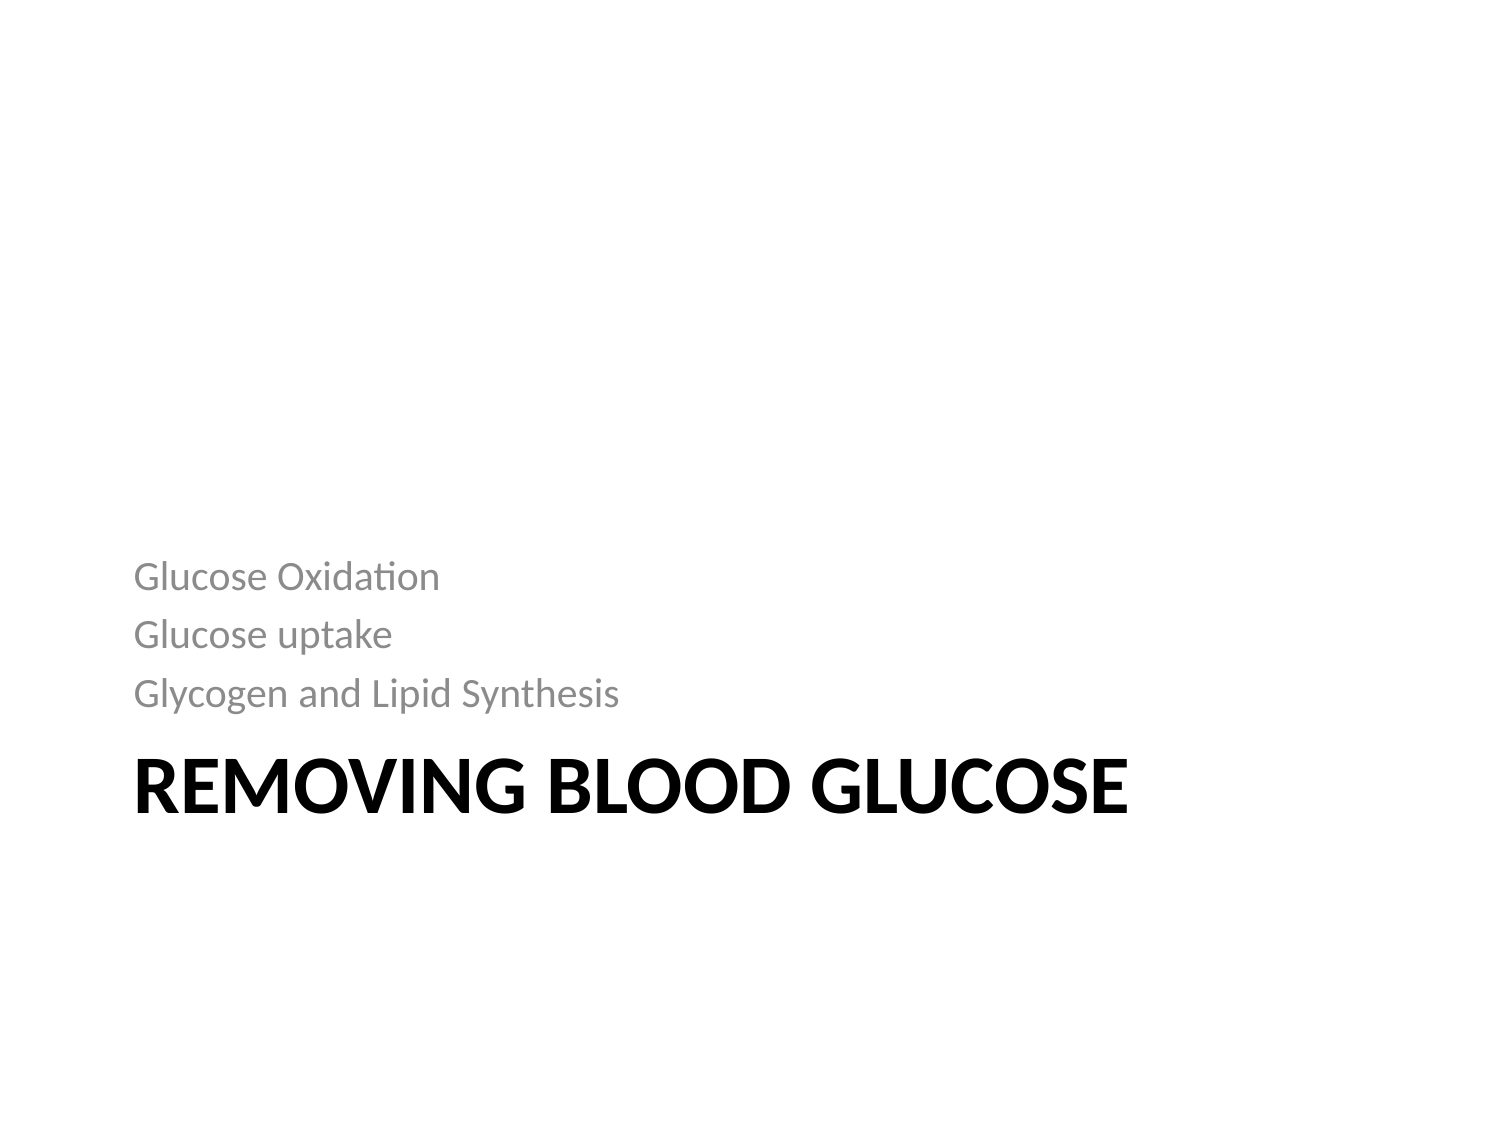

Glucose Oxidation
Glucose uptake
Glycogen and Lipid Synthesis
# Removing Blood Glucose